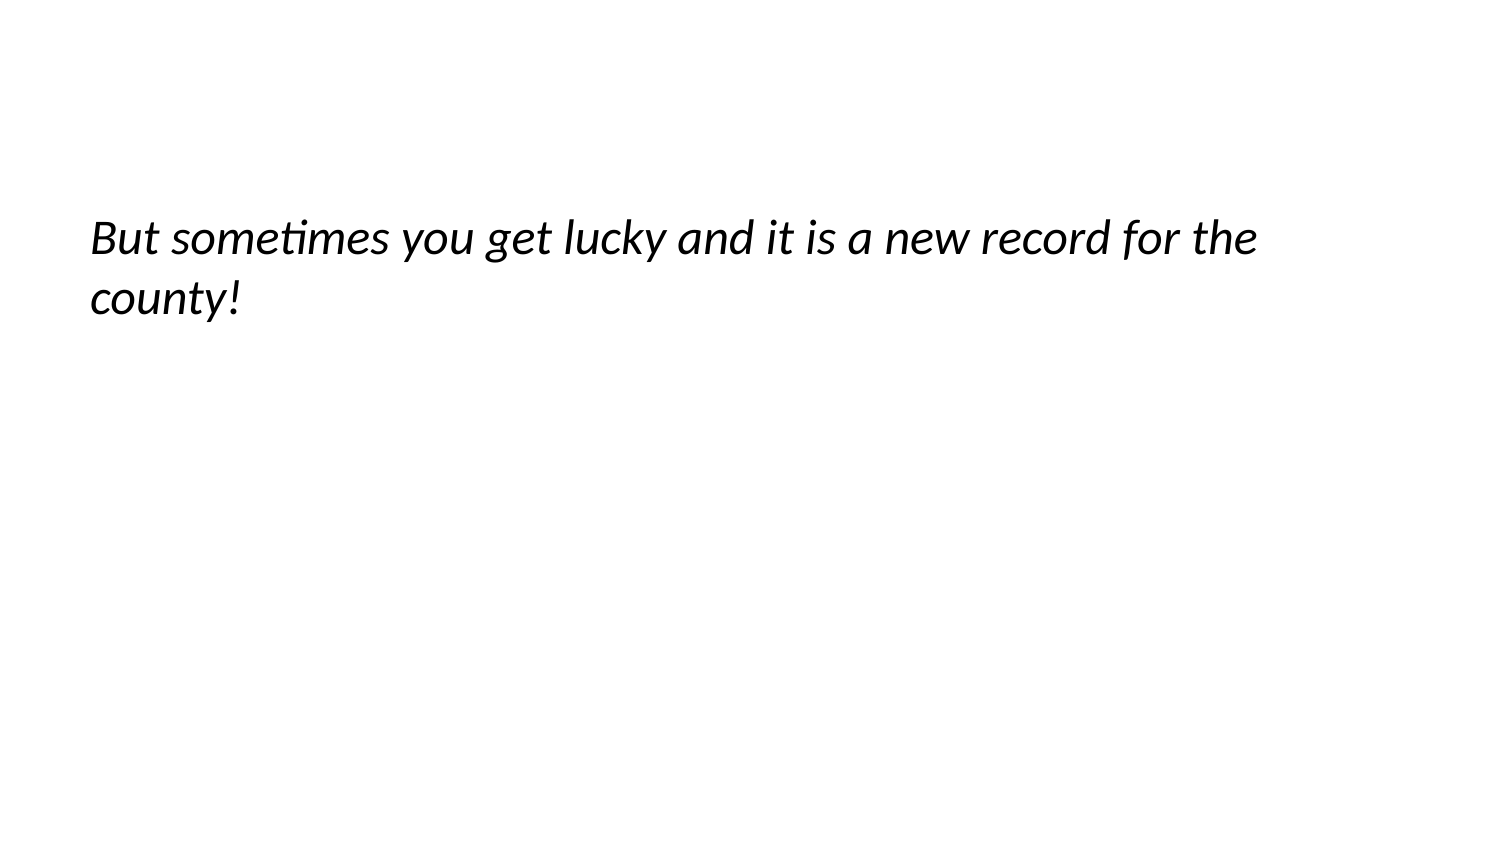

But sometimes you get lucky and it is a new record for the county!